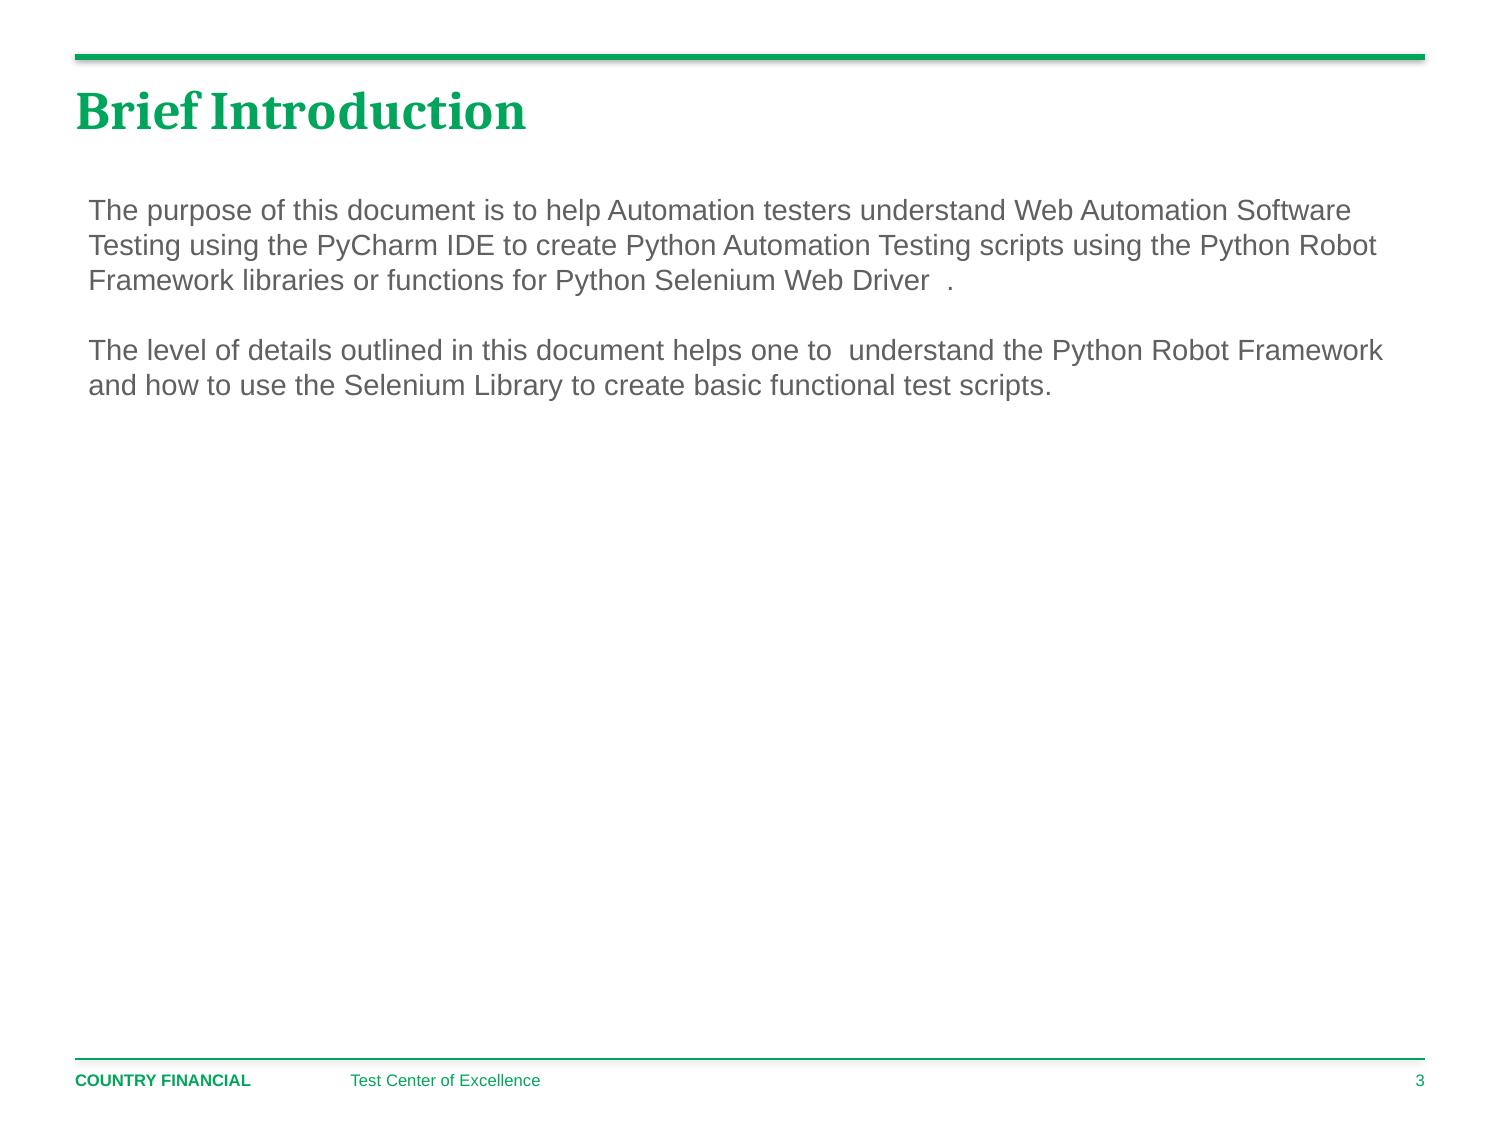

# Brief Introduction
The purpose of this document is to help Automation testers understand Web Automation Software Testing using the PyCharm IDE to create Python Automation Testing scripts using the Python Robot Framework libraries or functions for Python Selenium Web Driver  .

The level of details outlined in this document helps one to  understand the Python Robot Framework and how to use the Selenium Library to create basic functional test scripts.

Test Center of Excellence
3